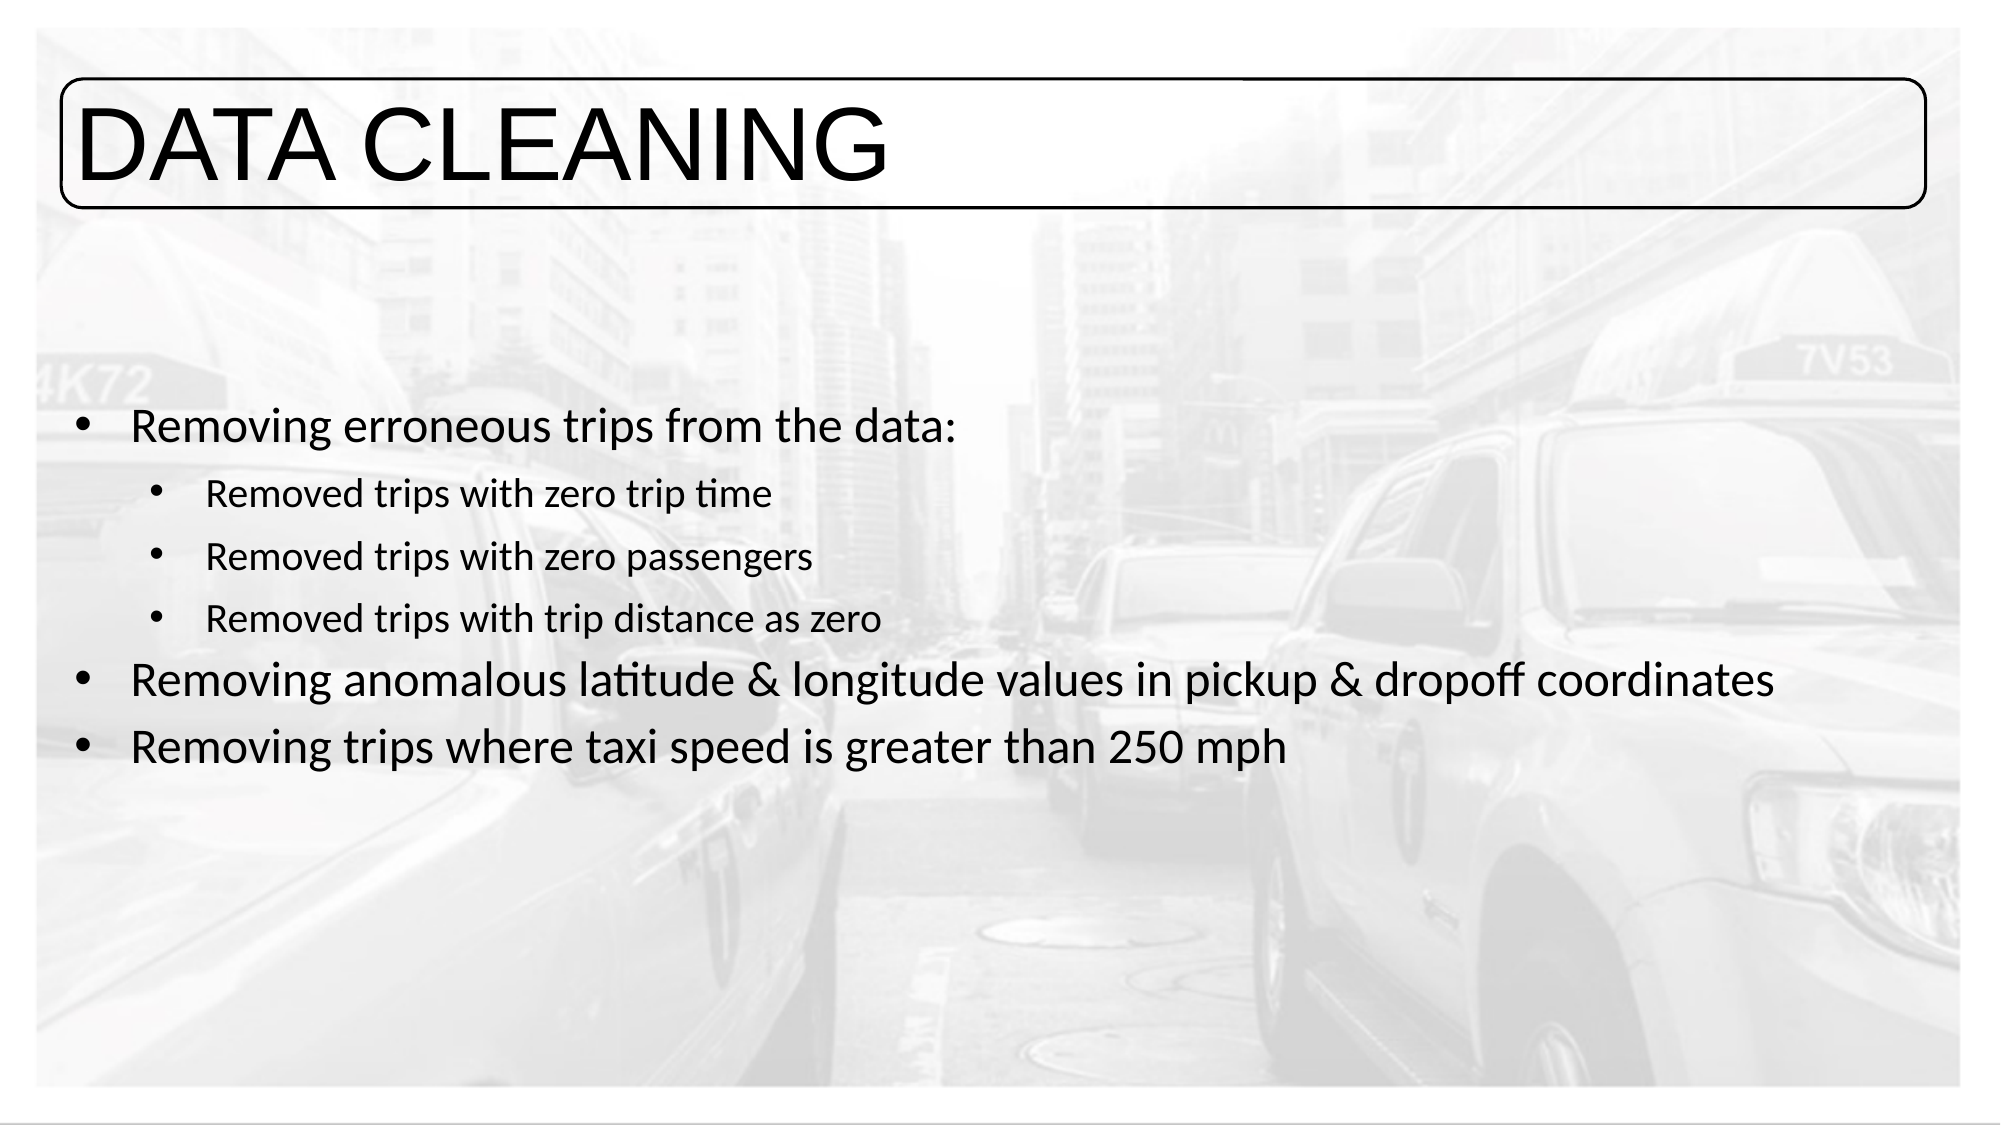

Data cleaning
Removing erroneous trips from the data:
Removed trips with zero trip time
Removed trips with zero passengers
Removed trips with trip distance as zero
Removing anomalous latitude & longitude values in pickup & dropoff coordinates
Removing trips where taxi speed is greater than 250 mph